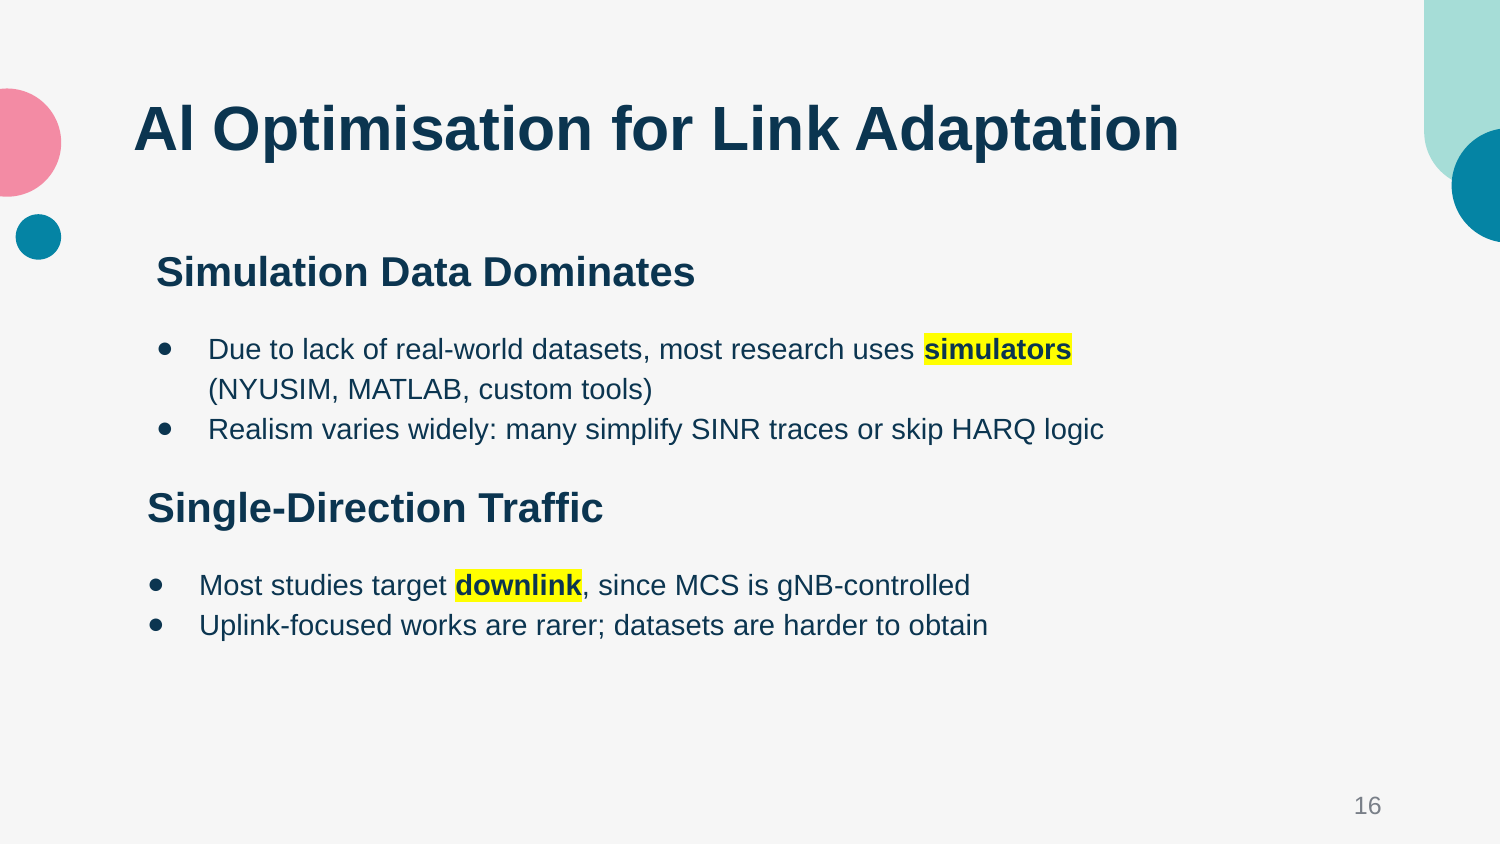

# Al Optimisation for Link Adaptation
Simulation Data Dominates
Due to lack of real-world datasets, most research uses simulators (NYUSIM, MATLAB, custom tools)
Realism varies widely: many simplify SINR traces or skip HARQ logic
Single-Direction Traffic
Most studies target downlink, since MCS is gNB-controlled
Uplink-focused works are rarer; datasets are harder to obtain
16